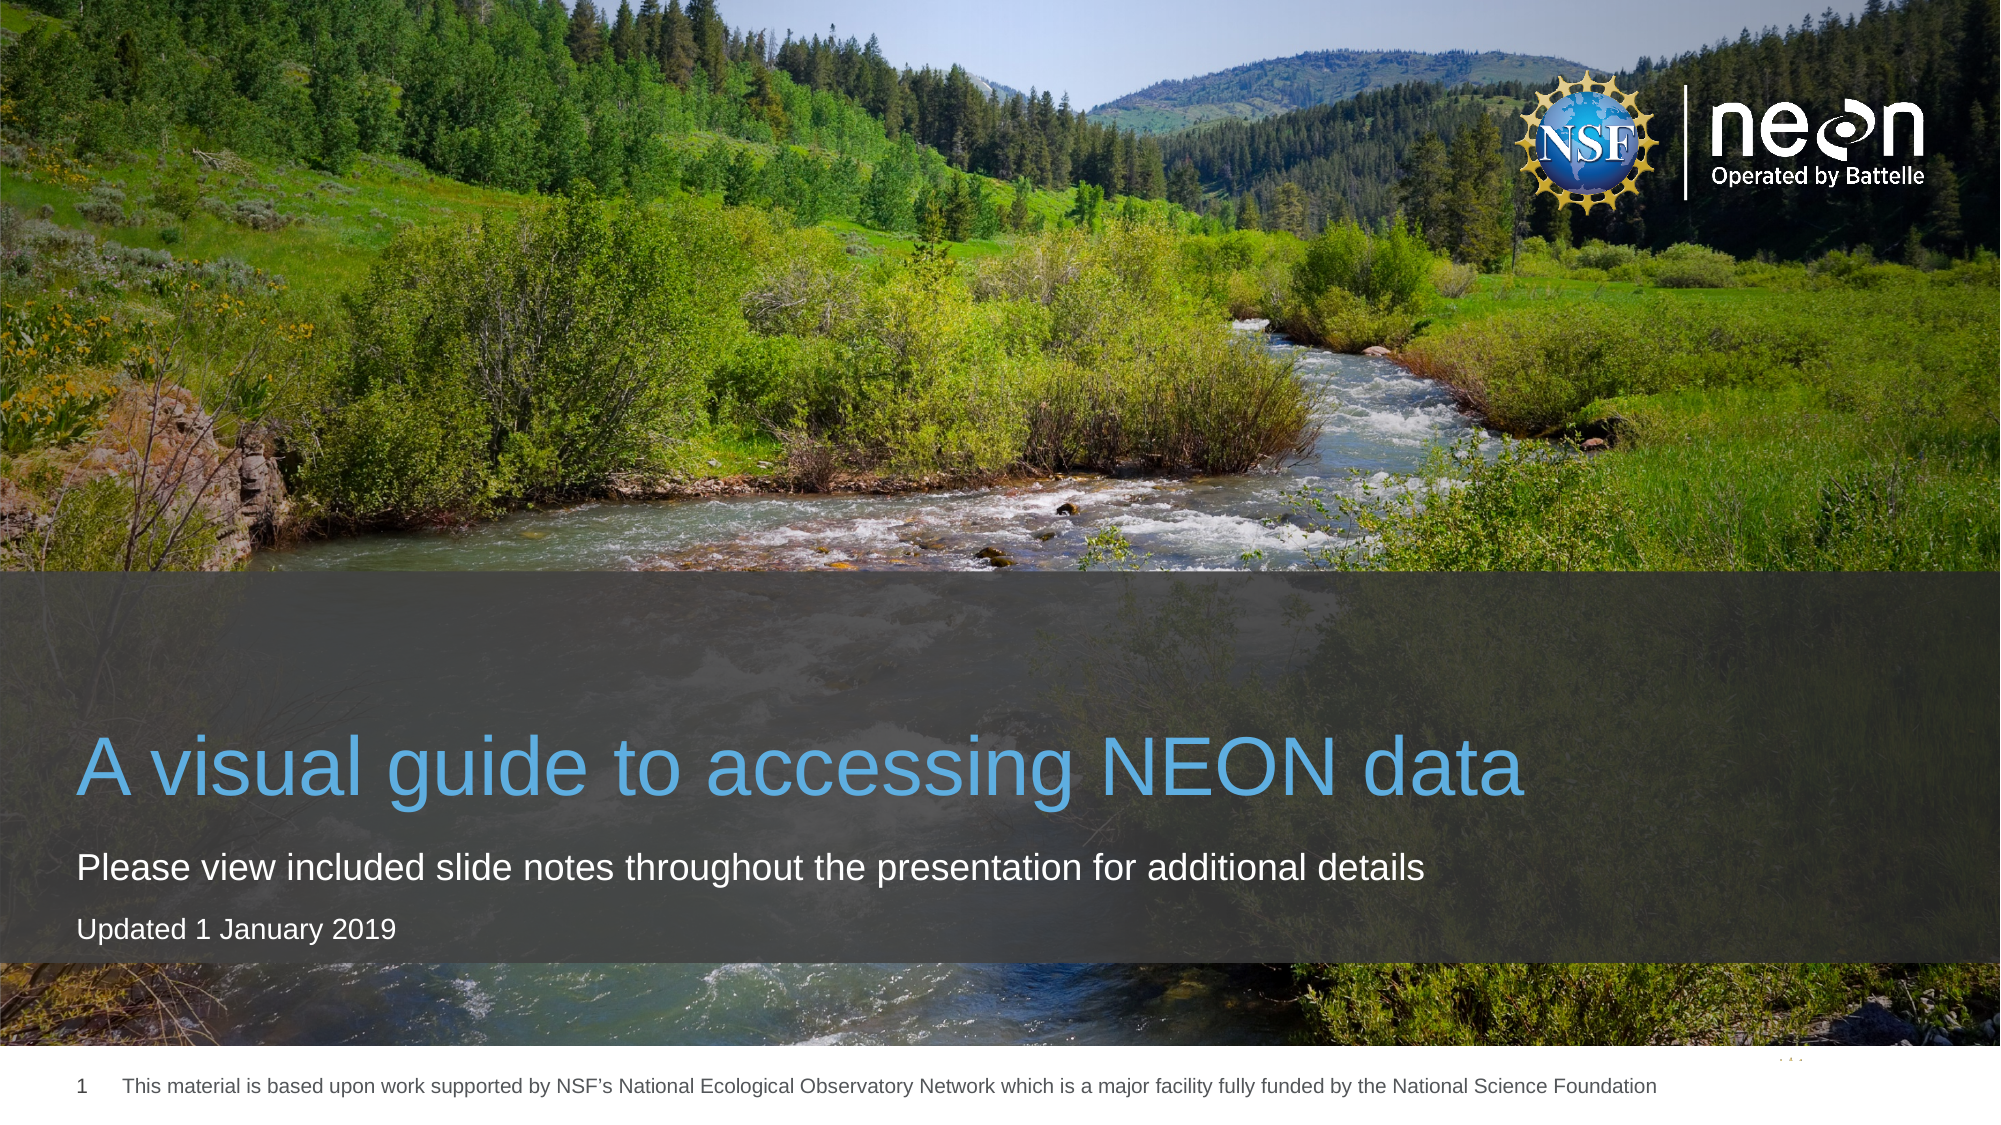

# A visual guide to accessing NEON data
Please view included slide notes throughout the presentation for additional details
Updated 1 January 2019

1